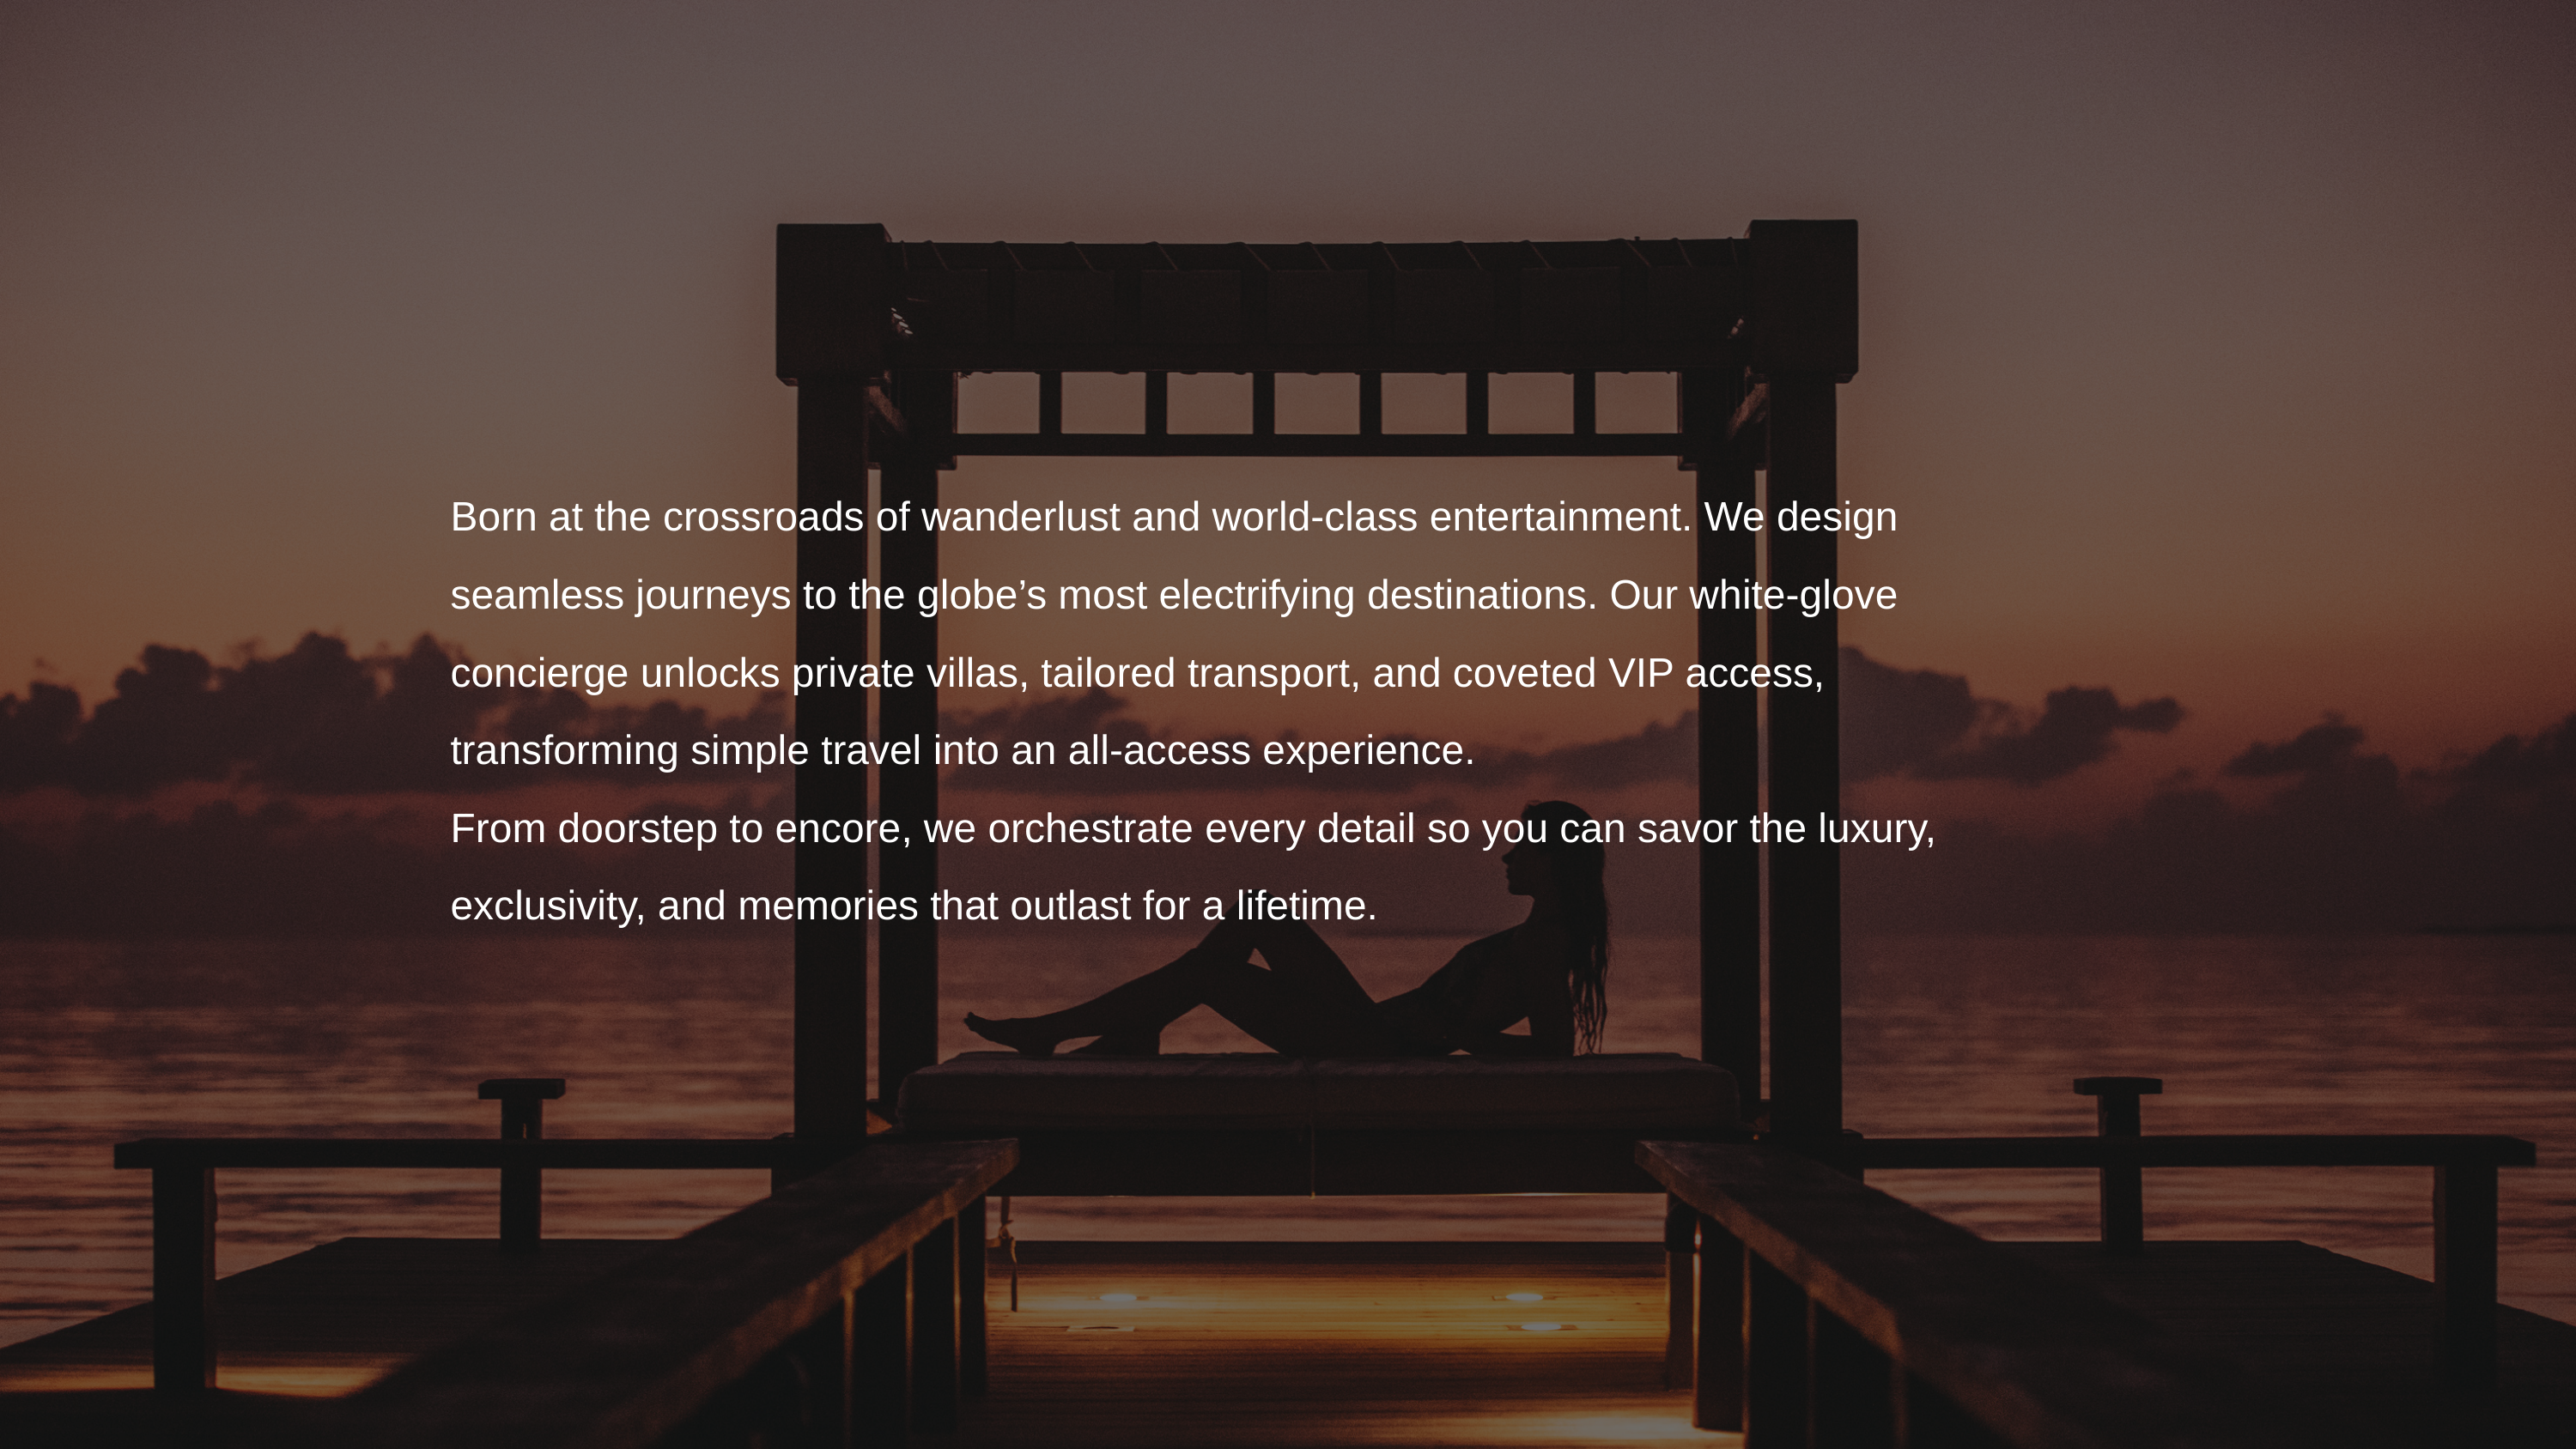

Born at the crossroads of wanderlust and world‑class entertainment. We design
seamless journeys to the globe’s most electrifying destinations. Our white‑glove
concierge unlocks private villas, tailored transport, and coveted VIP access,
transforming simple travel into an all‑access experience.
From doorstep to encore, we orchestrate every detail so you can savor the luxury,
exclusivity, and memories that outlast for a lifetime.